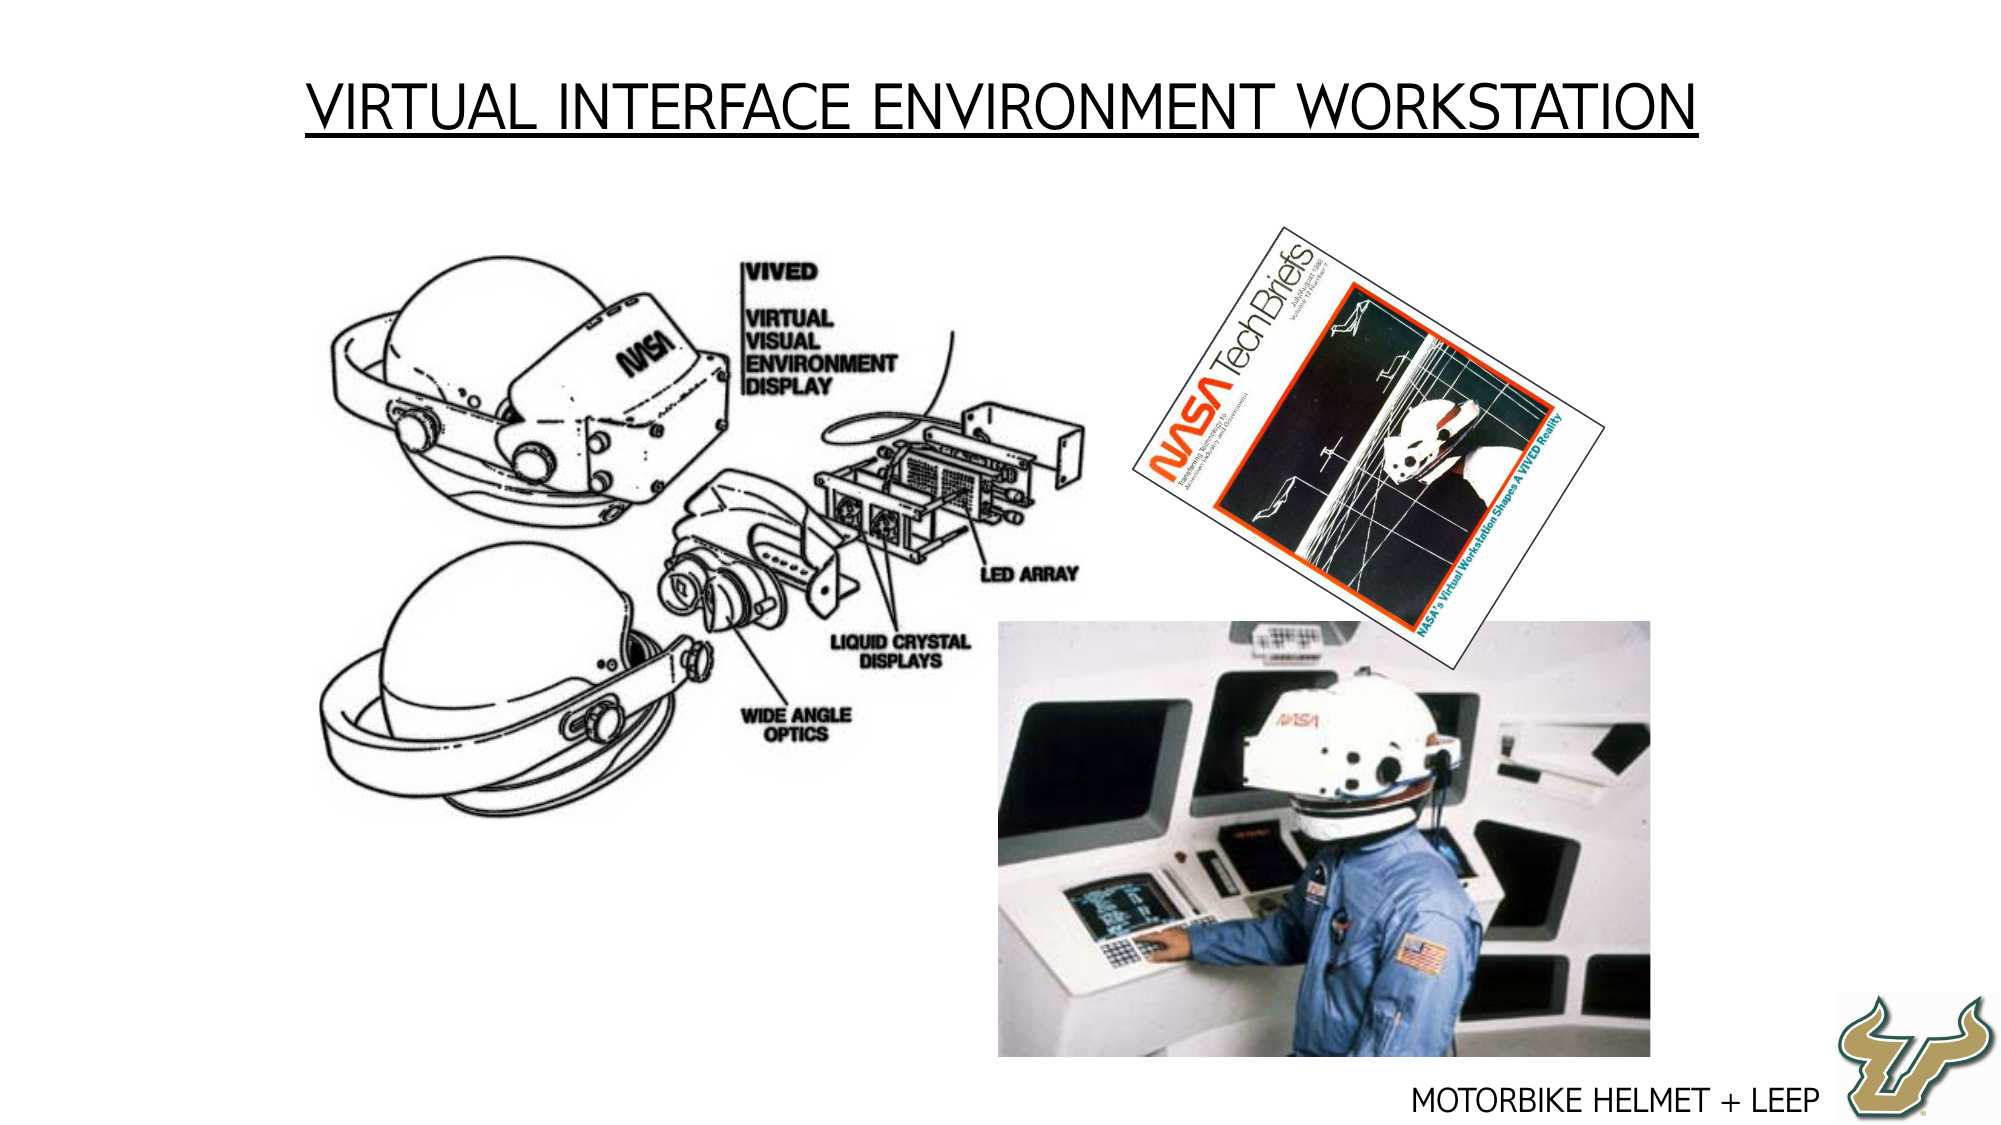

Virtual Interface Environment Workstation

Motorbike helmet + LEEP